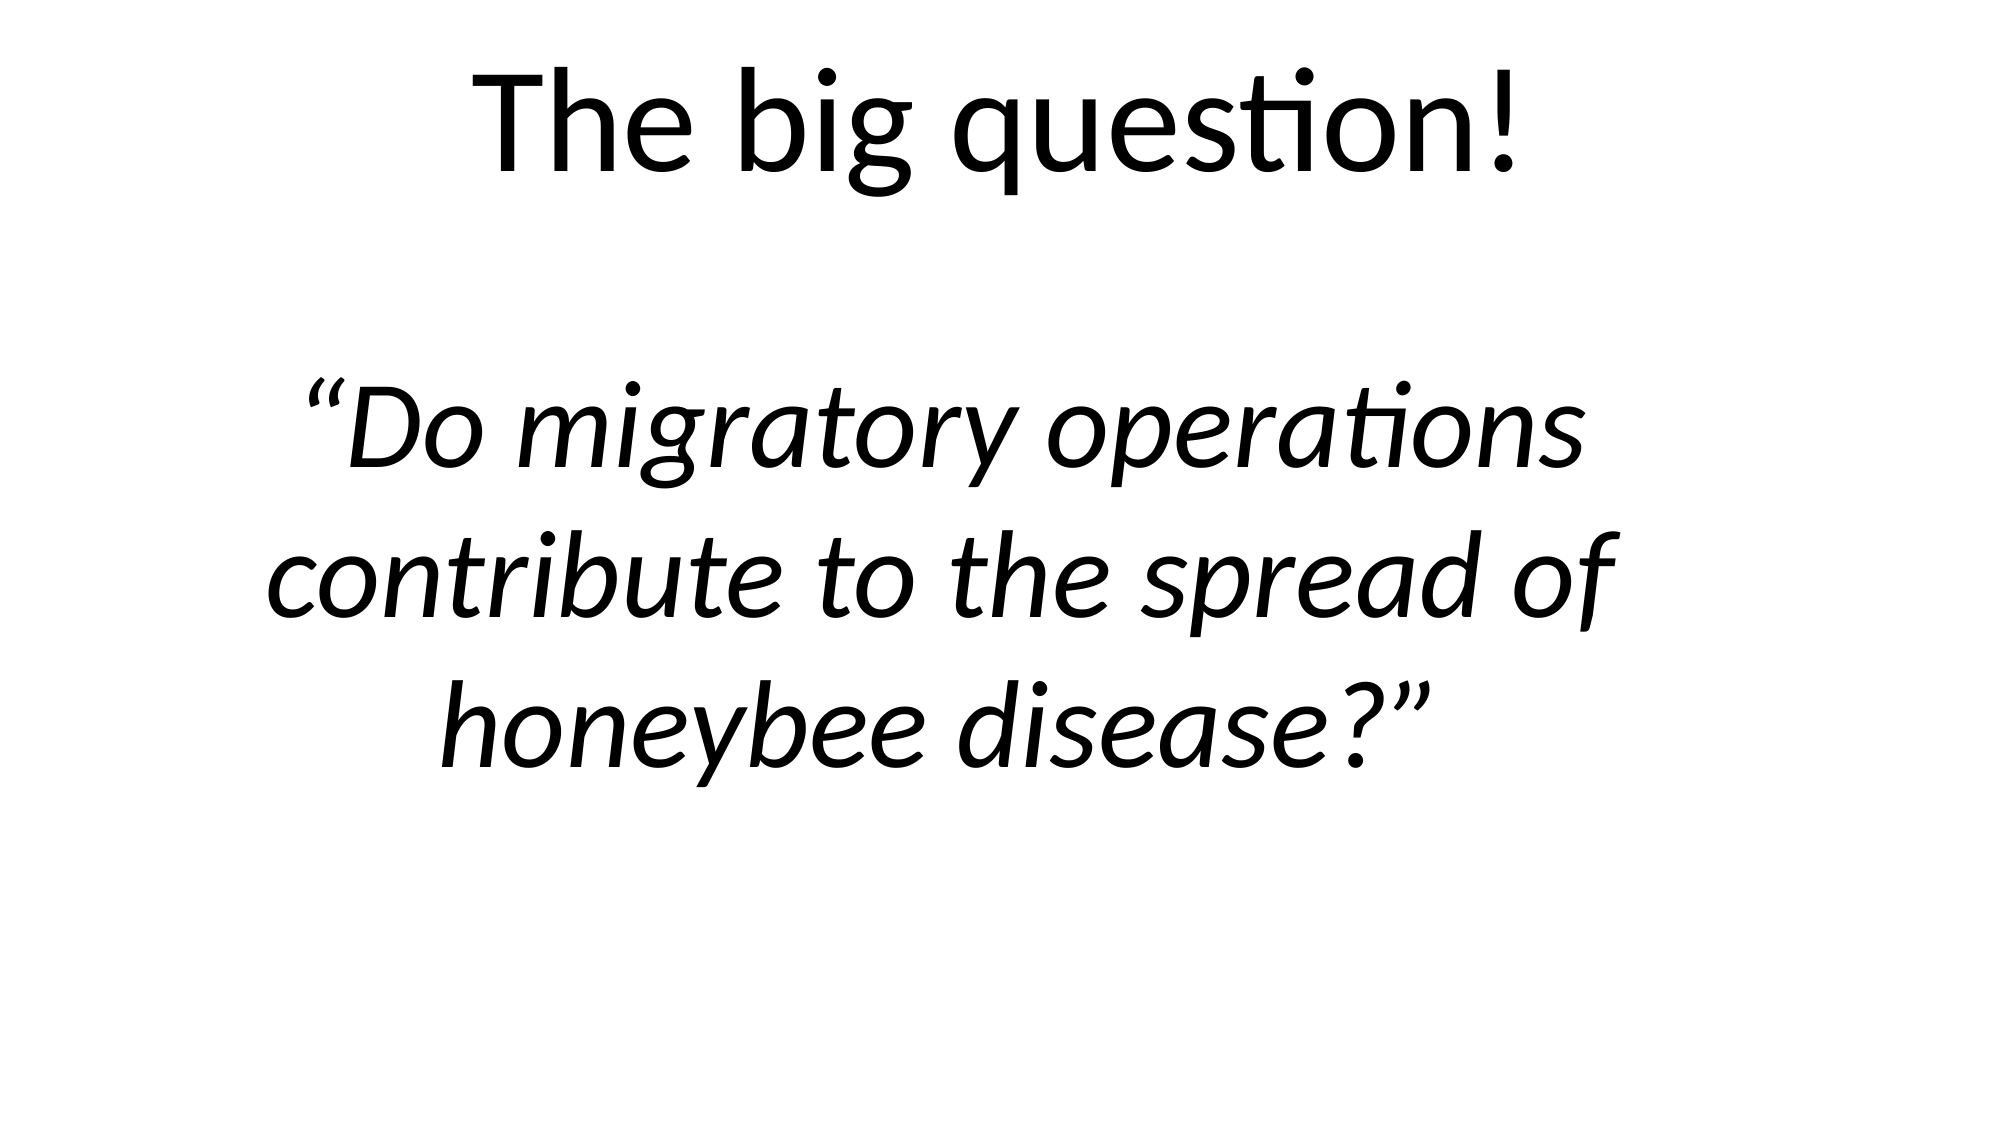

# The big question!
“Do migratory operations contribute to the spread of honeybee disease?”